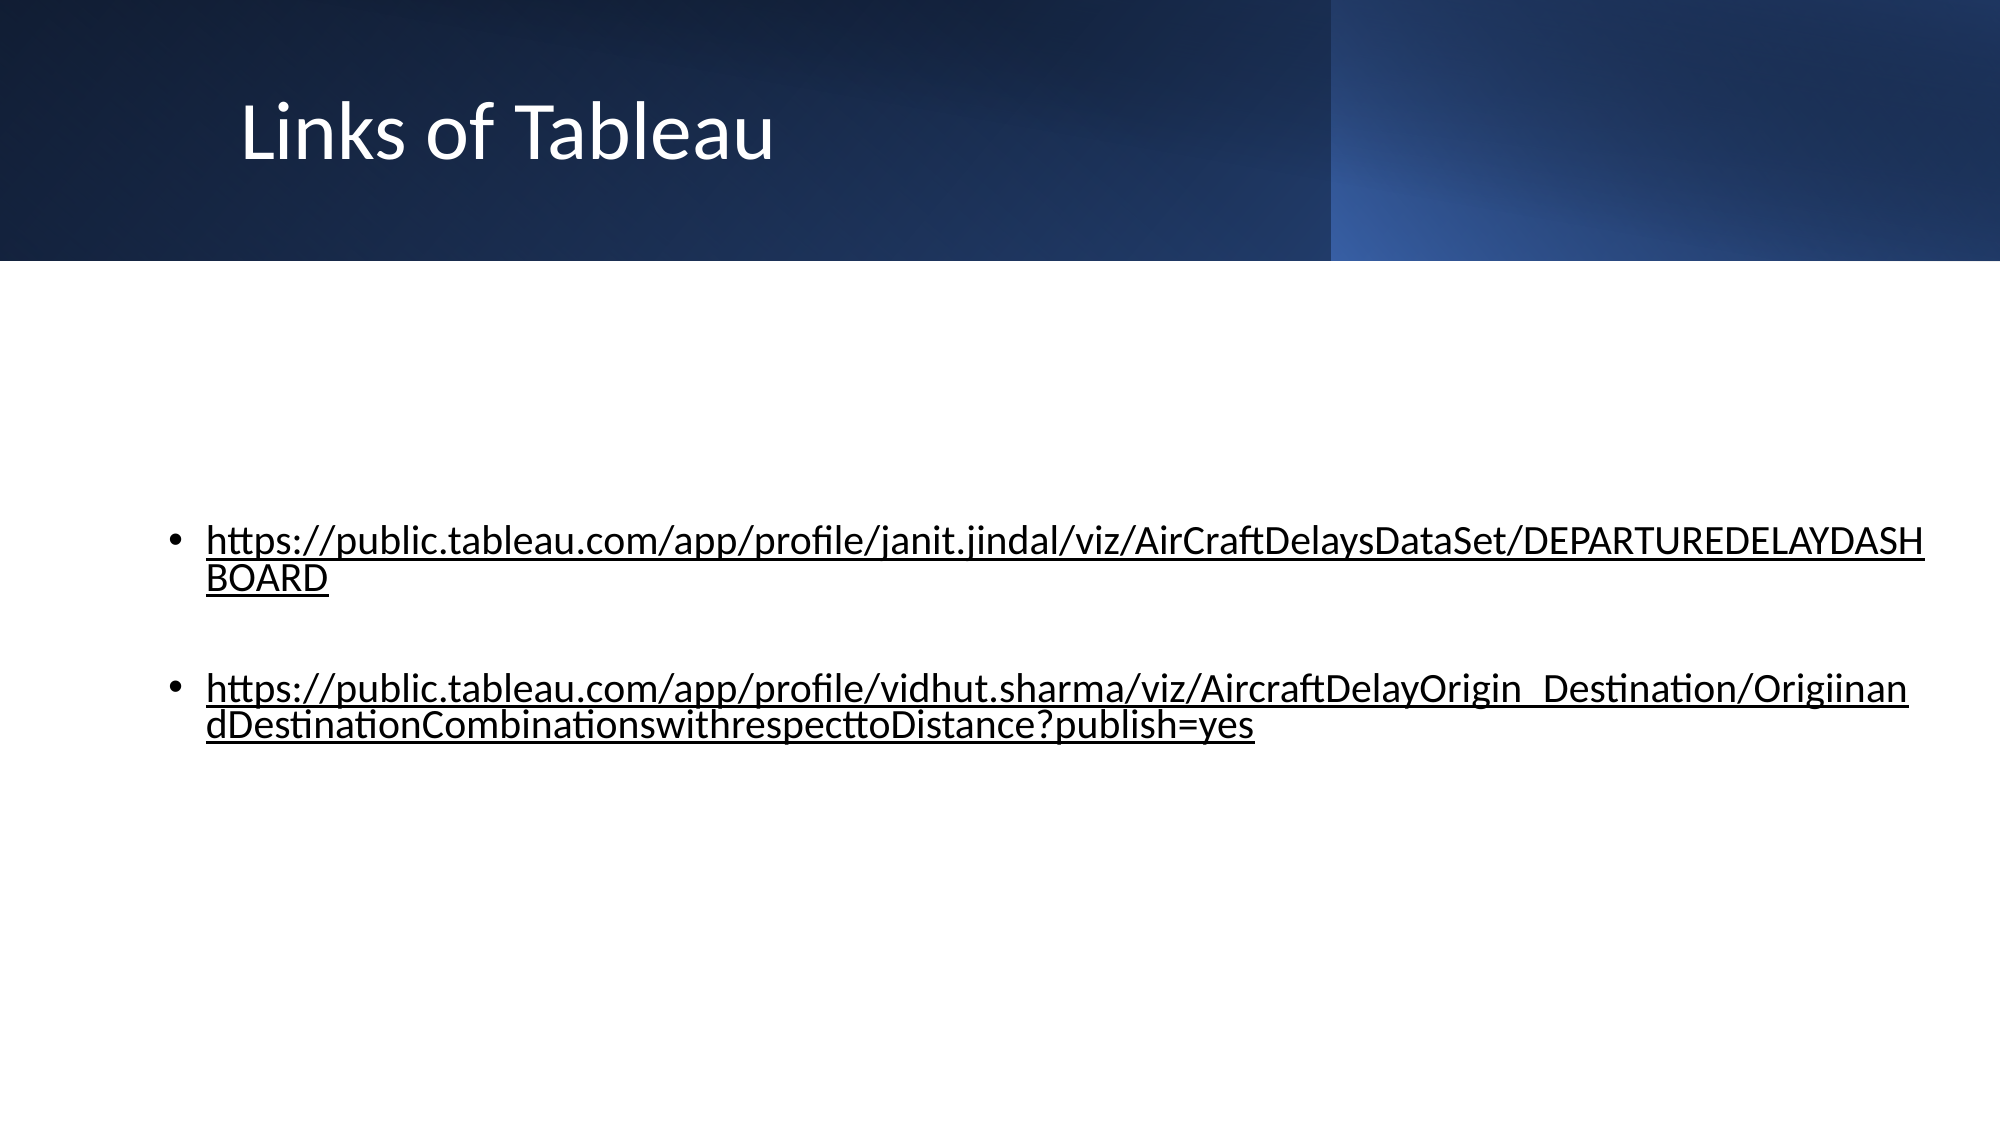

# Links of Tableau
https://public.tableau.com/app/profile/janit.jindal/viz/AirCraftDelaysDataSet/DEPARTUREDELAYDASHBOARD
https://public.tableau.com/app/profile/vidhut.sharma/viz/AircraftDelayOrigin_Destination/OrigiinandDestinationCombinationswithrespecttoDistance?publish=yes

89